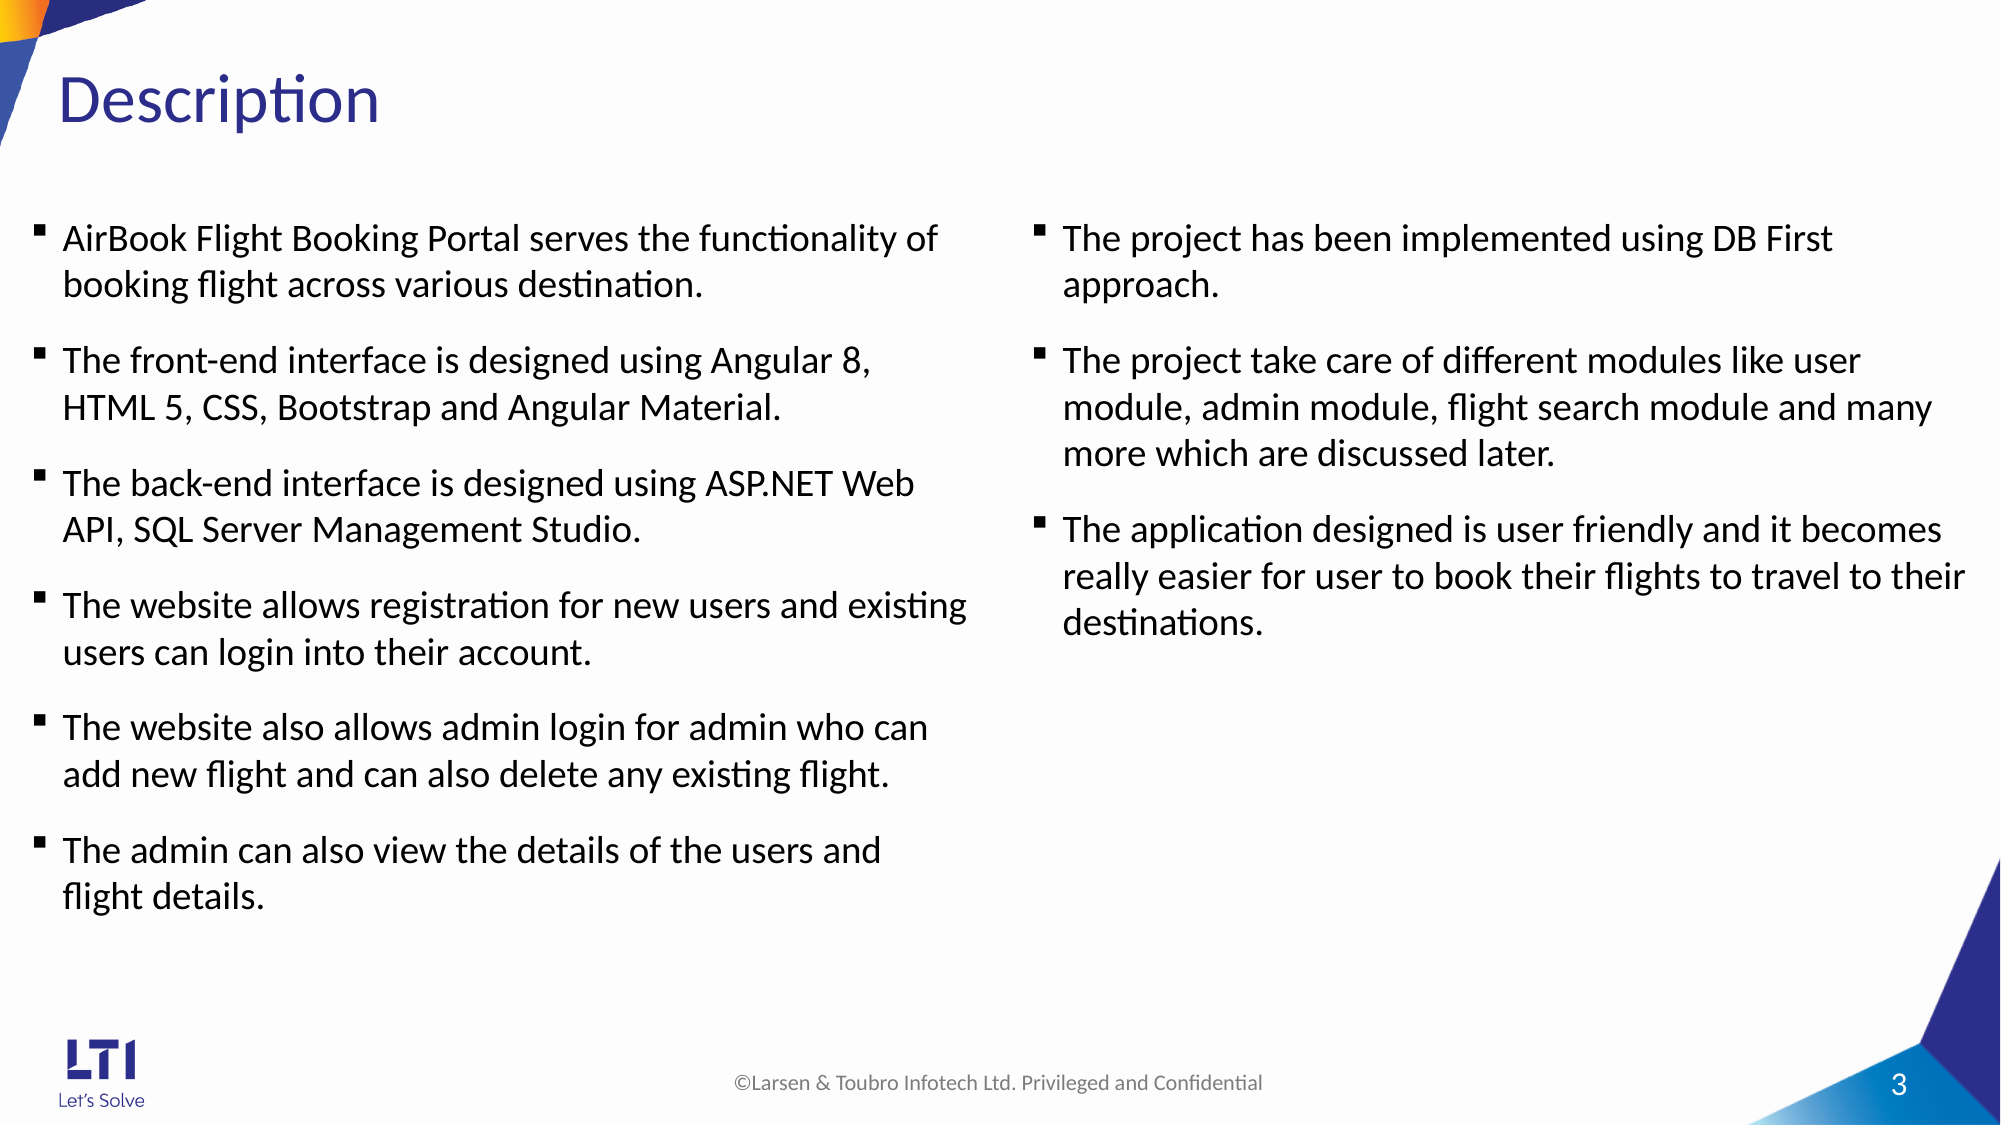

# Description
AirBook Flight Booking Portal serves the functionality of booking flight across various destination.
The front-end interface is designed using Angular 8, HTML 5, CSS, Bootstrap and Angular Material.
The back-end interface is designed using ASP.NET Web API, SQL Server Management Studio.
The website allows registration for new users and existing users can login into their account.
The website also allows admin login for admin who can add new flight and can also delete any existing flight.
The admin can also view the details of the users and flight details.

The project has been implemented using DB First approach.
The project take care of different modules like user module, admin module, flight search module and many more which are discussed later.
The application designed is user friendly and it becomes really easier for user to book their flights to travel to their destinations.